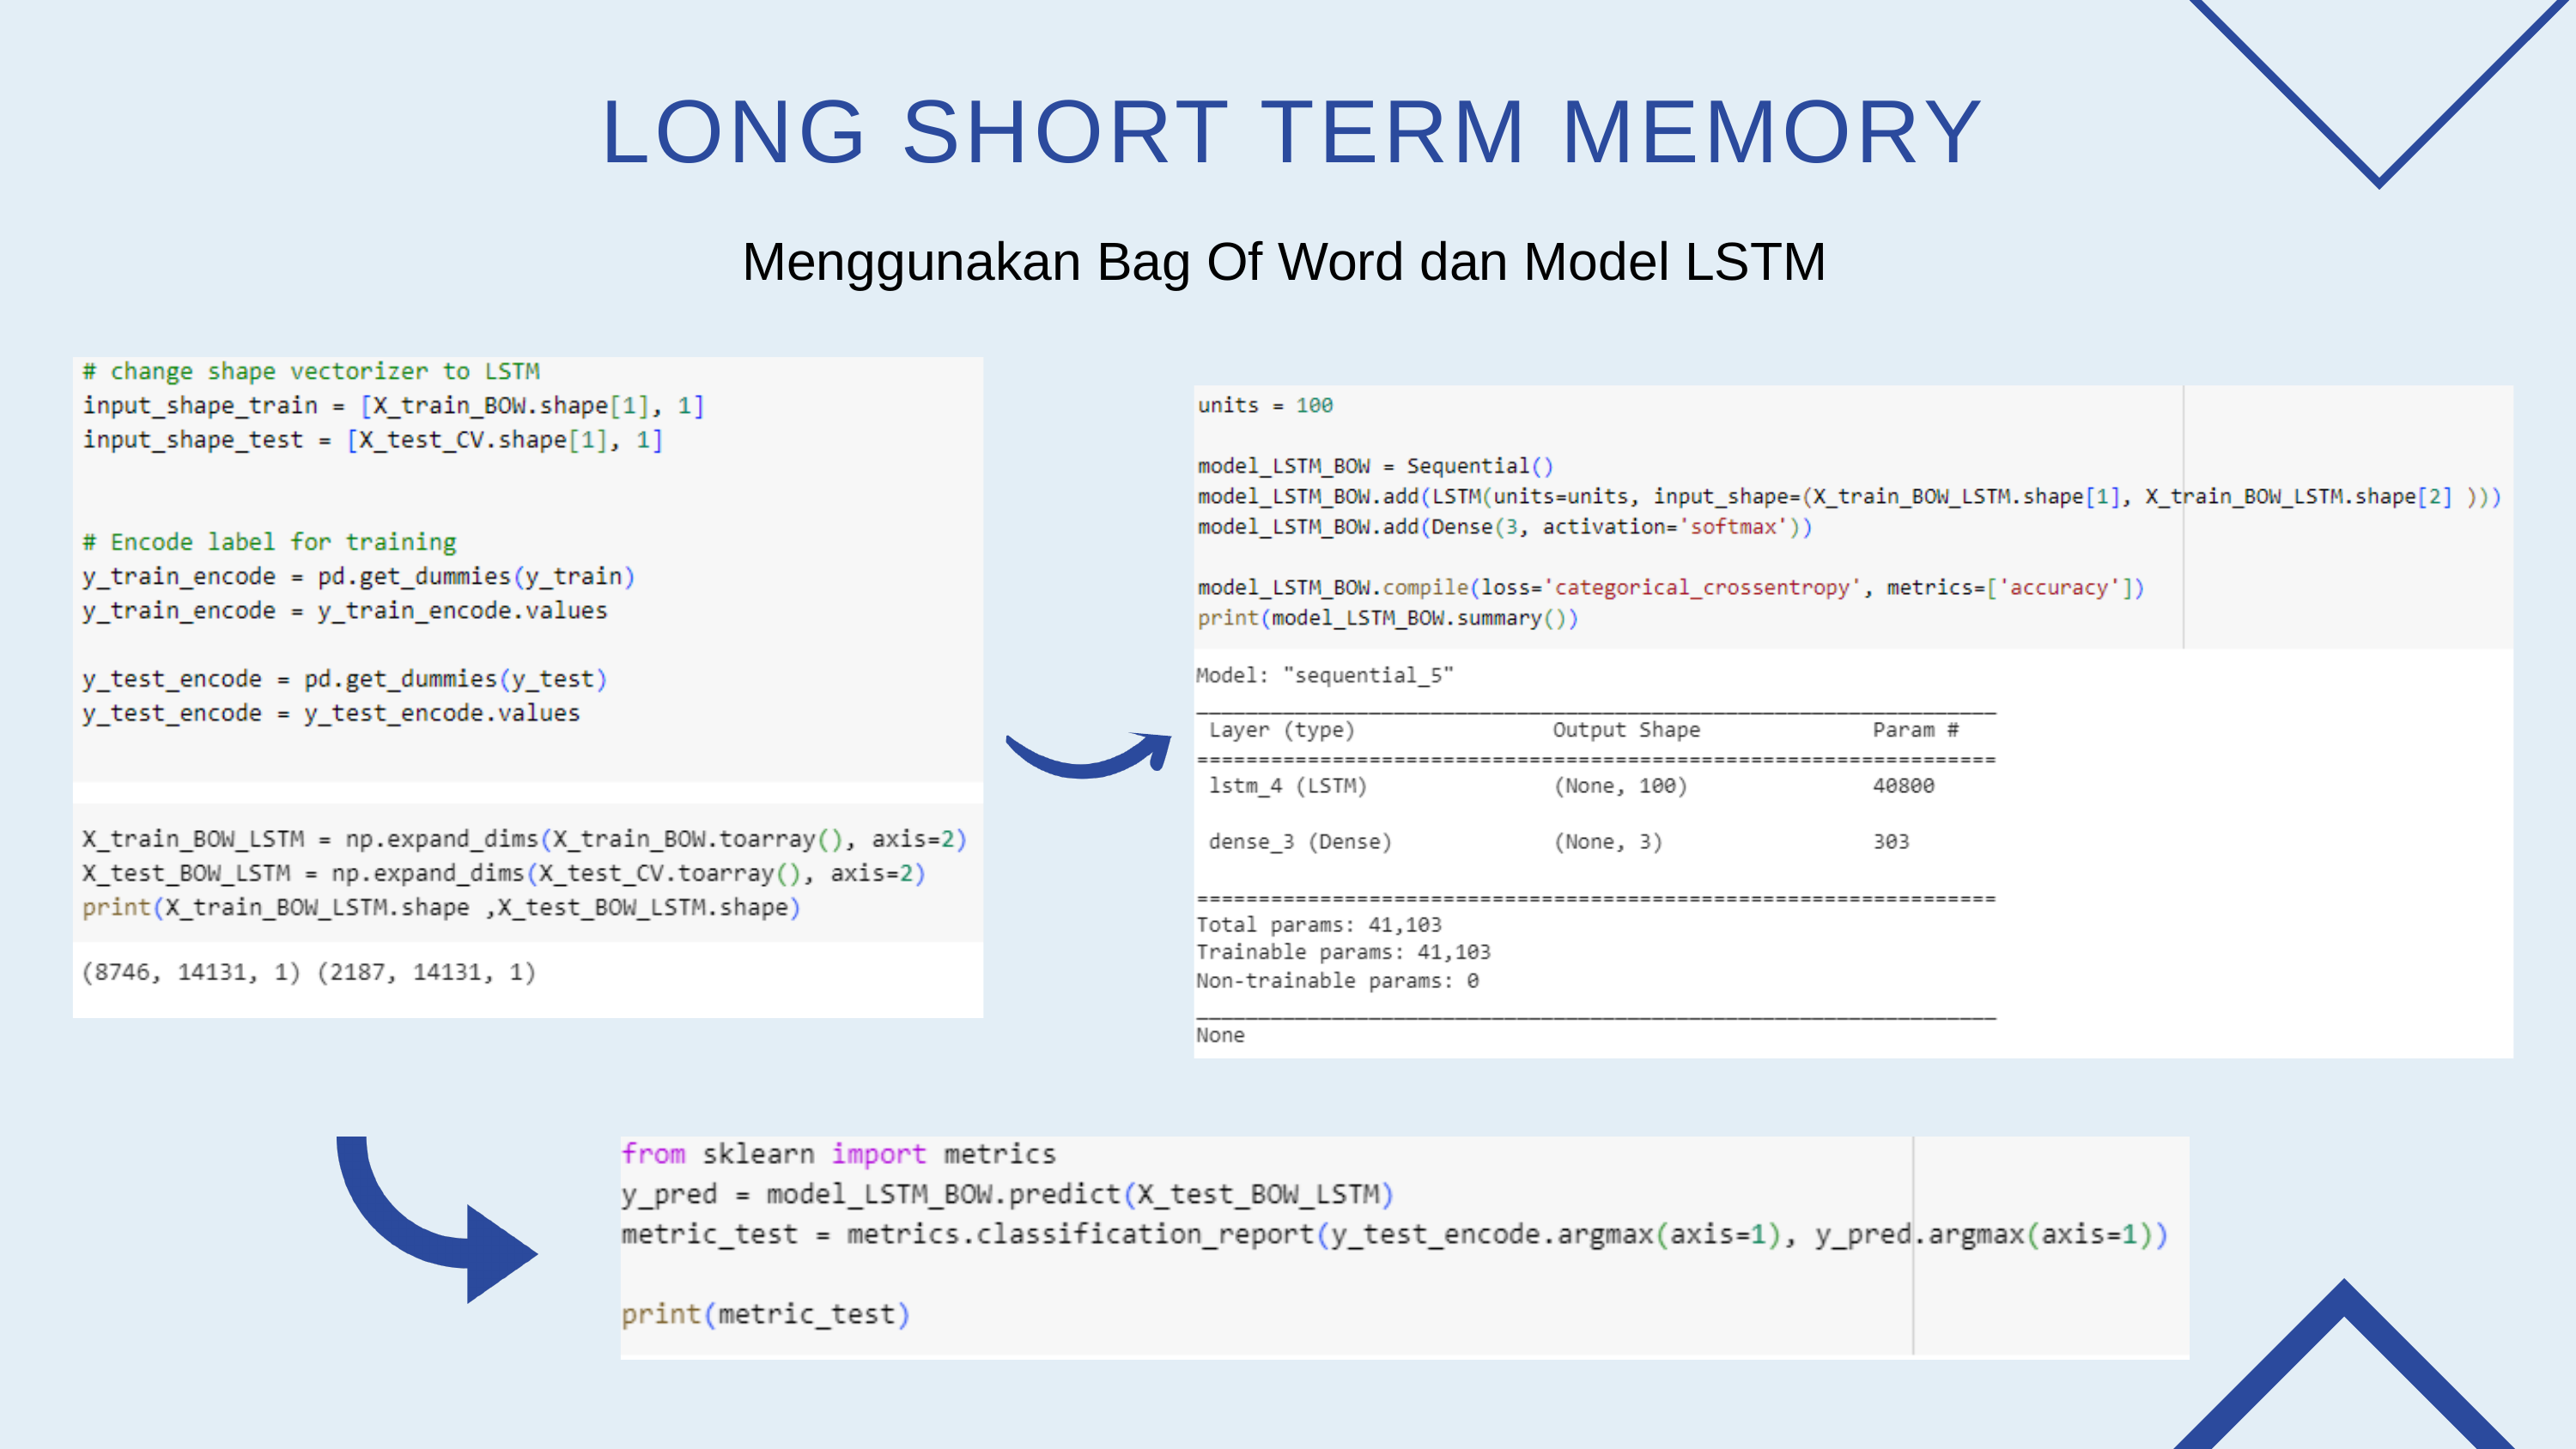

LONG SHORT TERM MEMORY
Menggunakan Bag Of Word dan Model LSTM